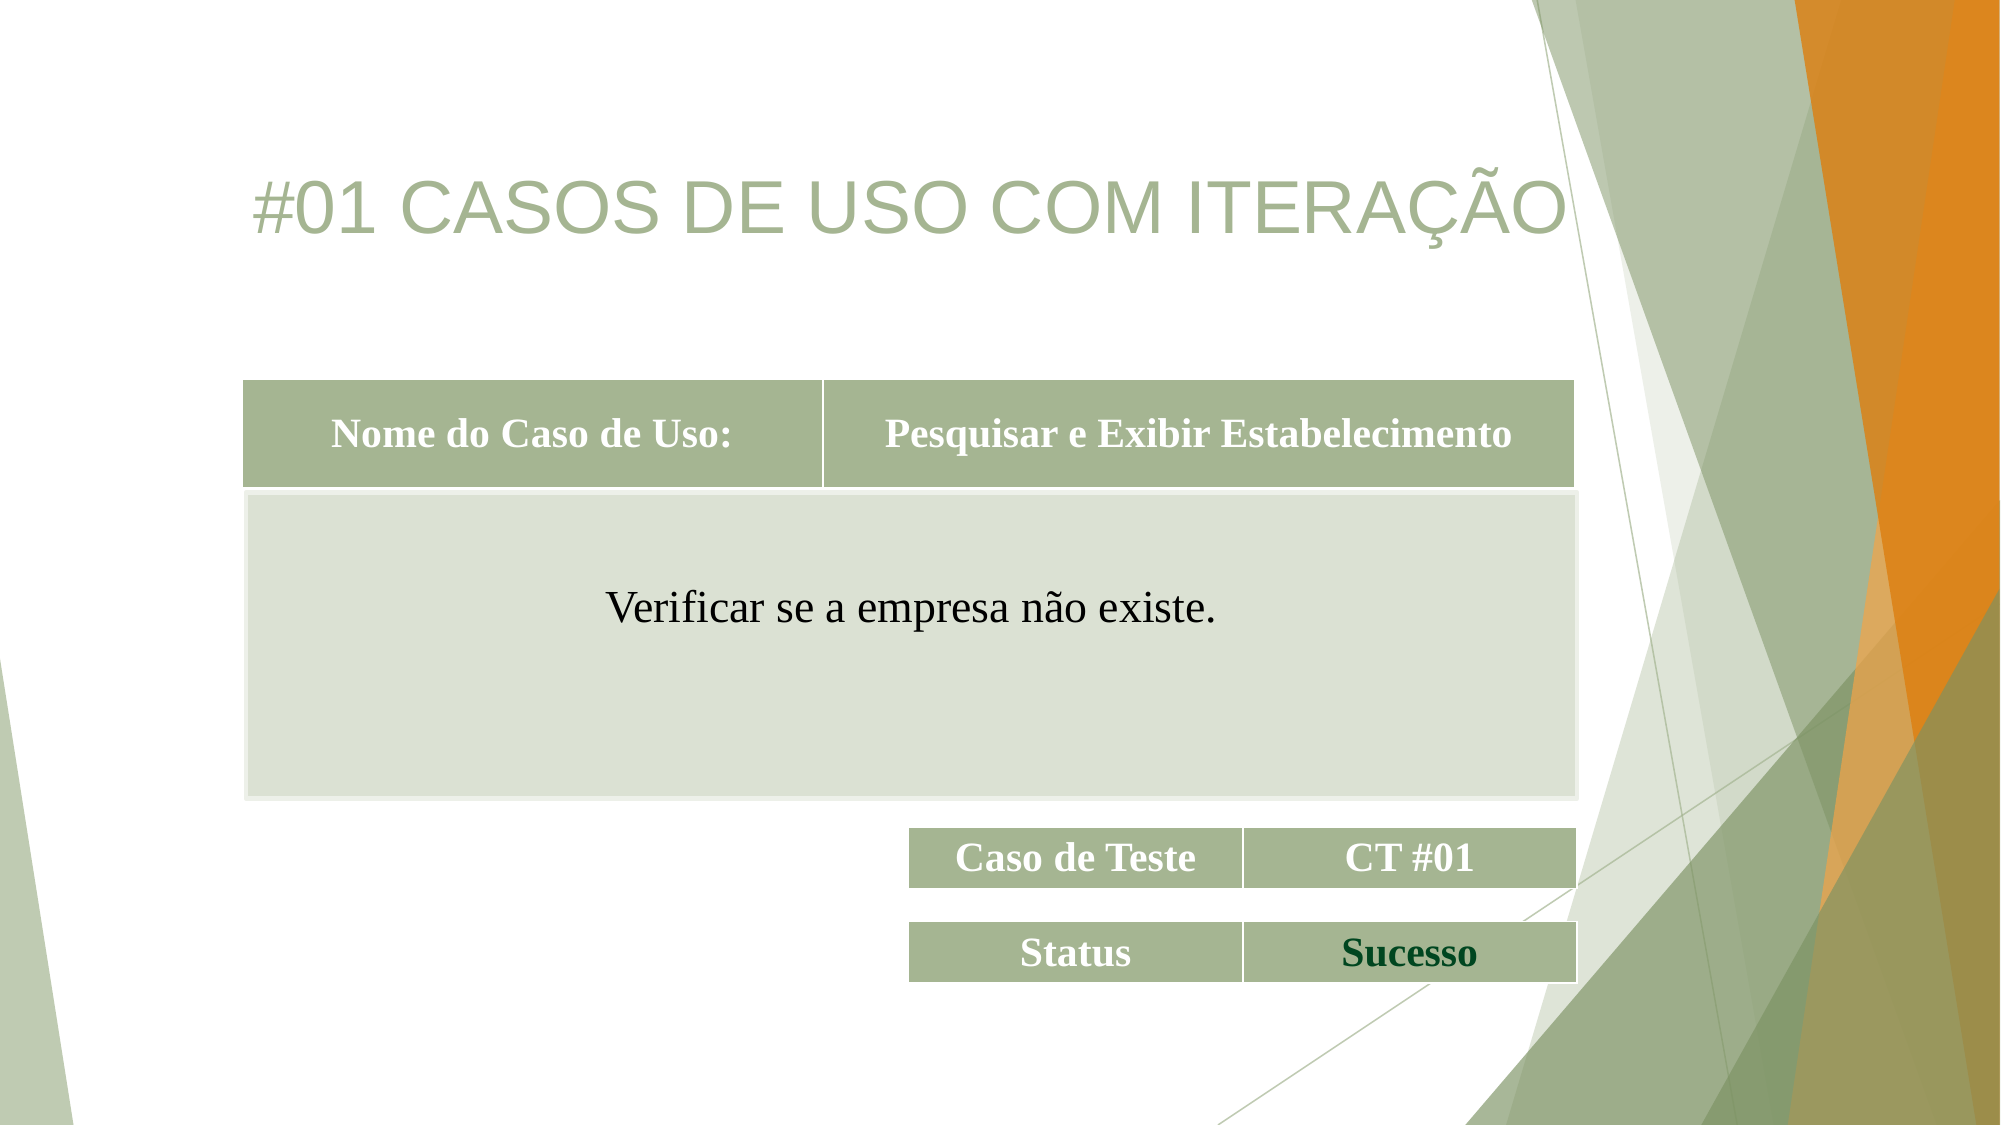

#01 CASOS DE USO COM ITERAÇÃO
| Nome do Caso de Uso: | Pesquisar e Exibir Estabelecimento |
| --- | --- |

Verificar se a empresa não existe.

| Caso de Teste | CT #01 |
| --- | --- |
| Status | Sucesso |
| --- | --- |